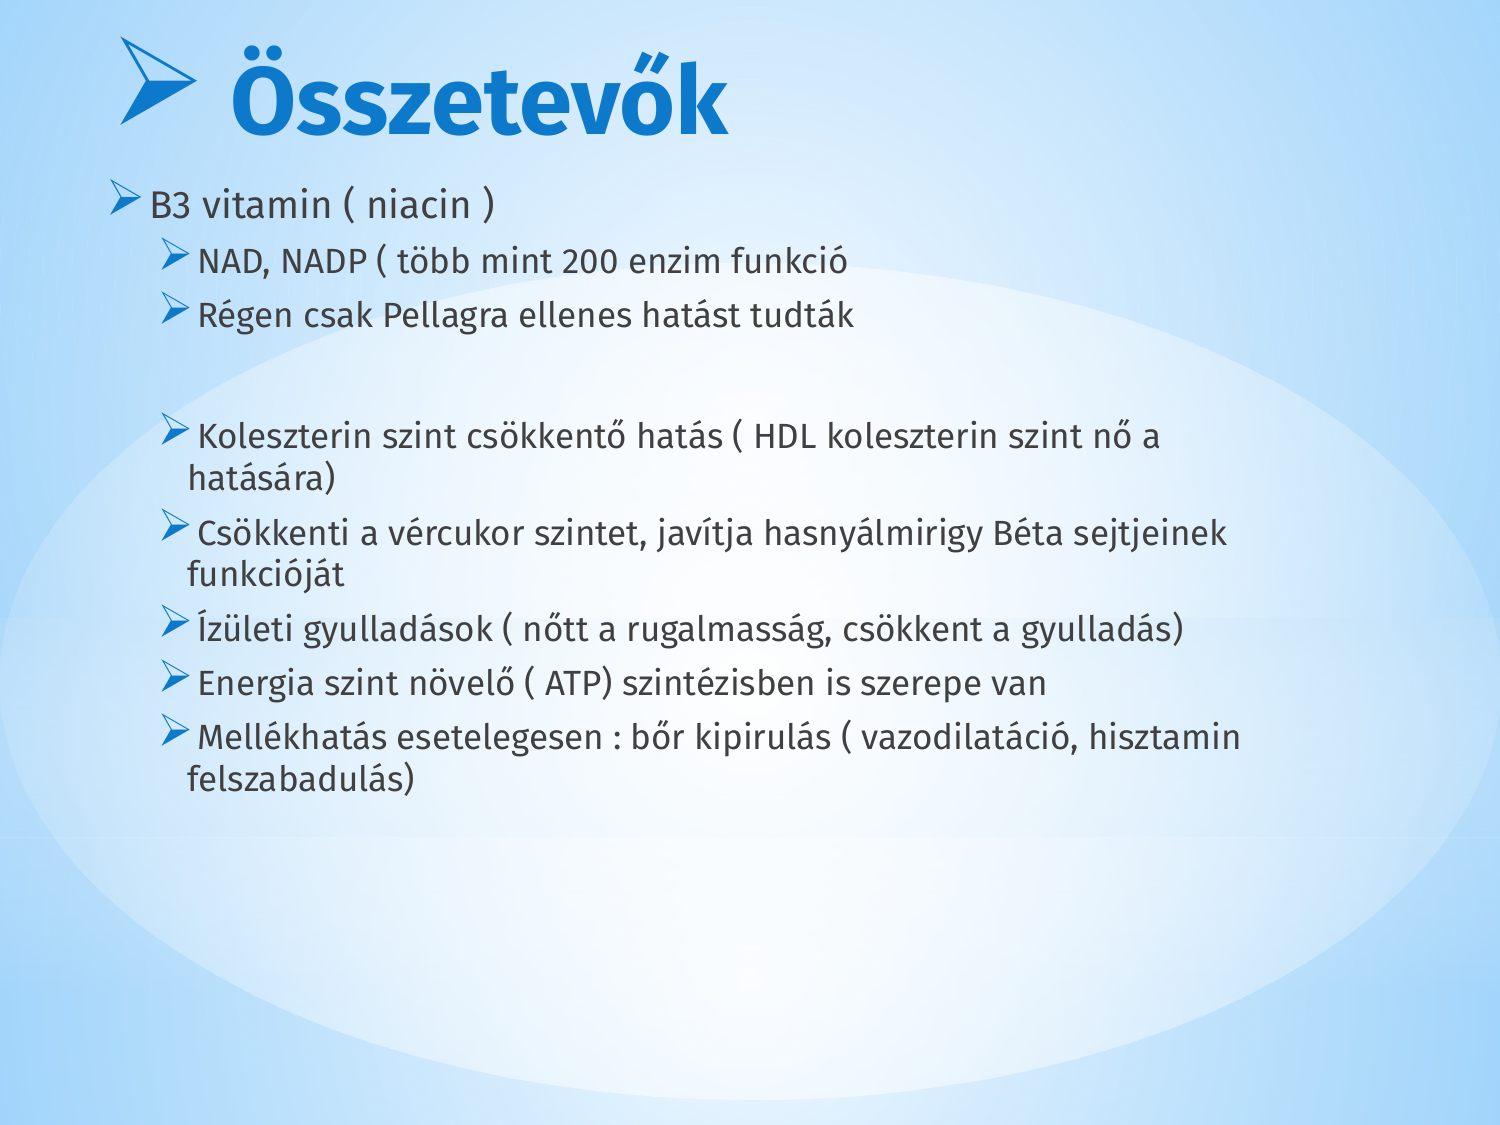

# Összetevők
 B3 vitamin ( niacin )
 NAD, NADP ( több mint 200 enzim funkció
 Régen csak Pellagra ellenes hatást tudták

 Koleszterin szint csökkentő hatás ( HDL koleszterin szint nő a hatására)
 Csökkenti a vércukor szintet, javítja hasnyálmirigy Béta sejtjeinek funkcióját
 Ízületi gyulladások ( nőtt a rugalmasság, csökkent a gyulladás)
 Energia szint növelő ( ATP) szintézisben is szerepe van
 Mellékhatás esetelegesen : bőr kipirulás ( vazodilatáció, hisztamin felszabadulás)